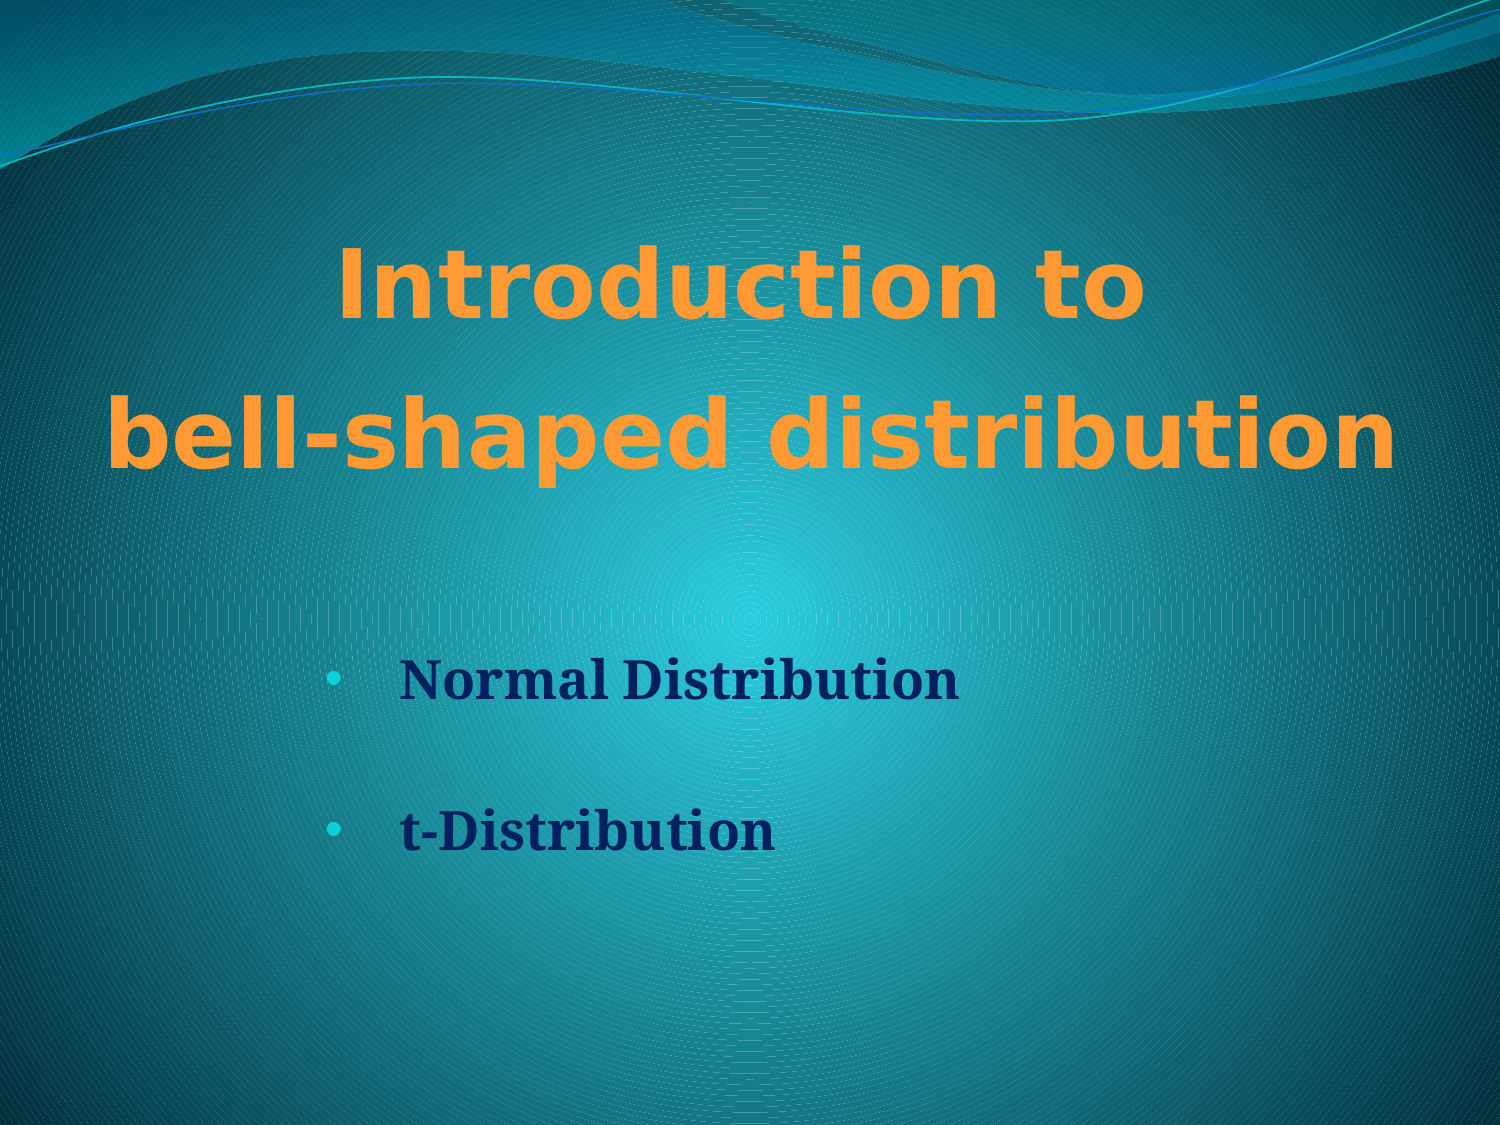

# Introduction to bell-shaped distribution
Normal Distribution

t-Distribution